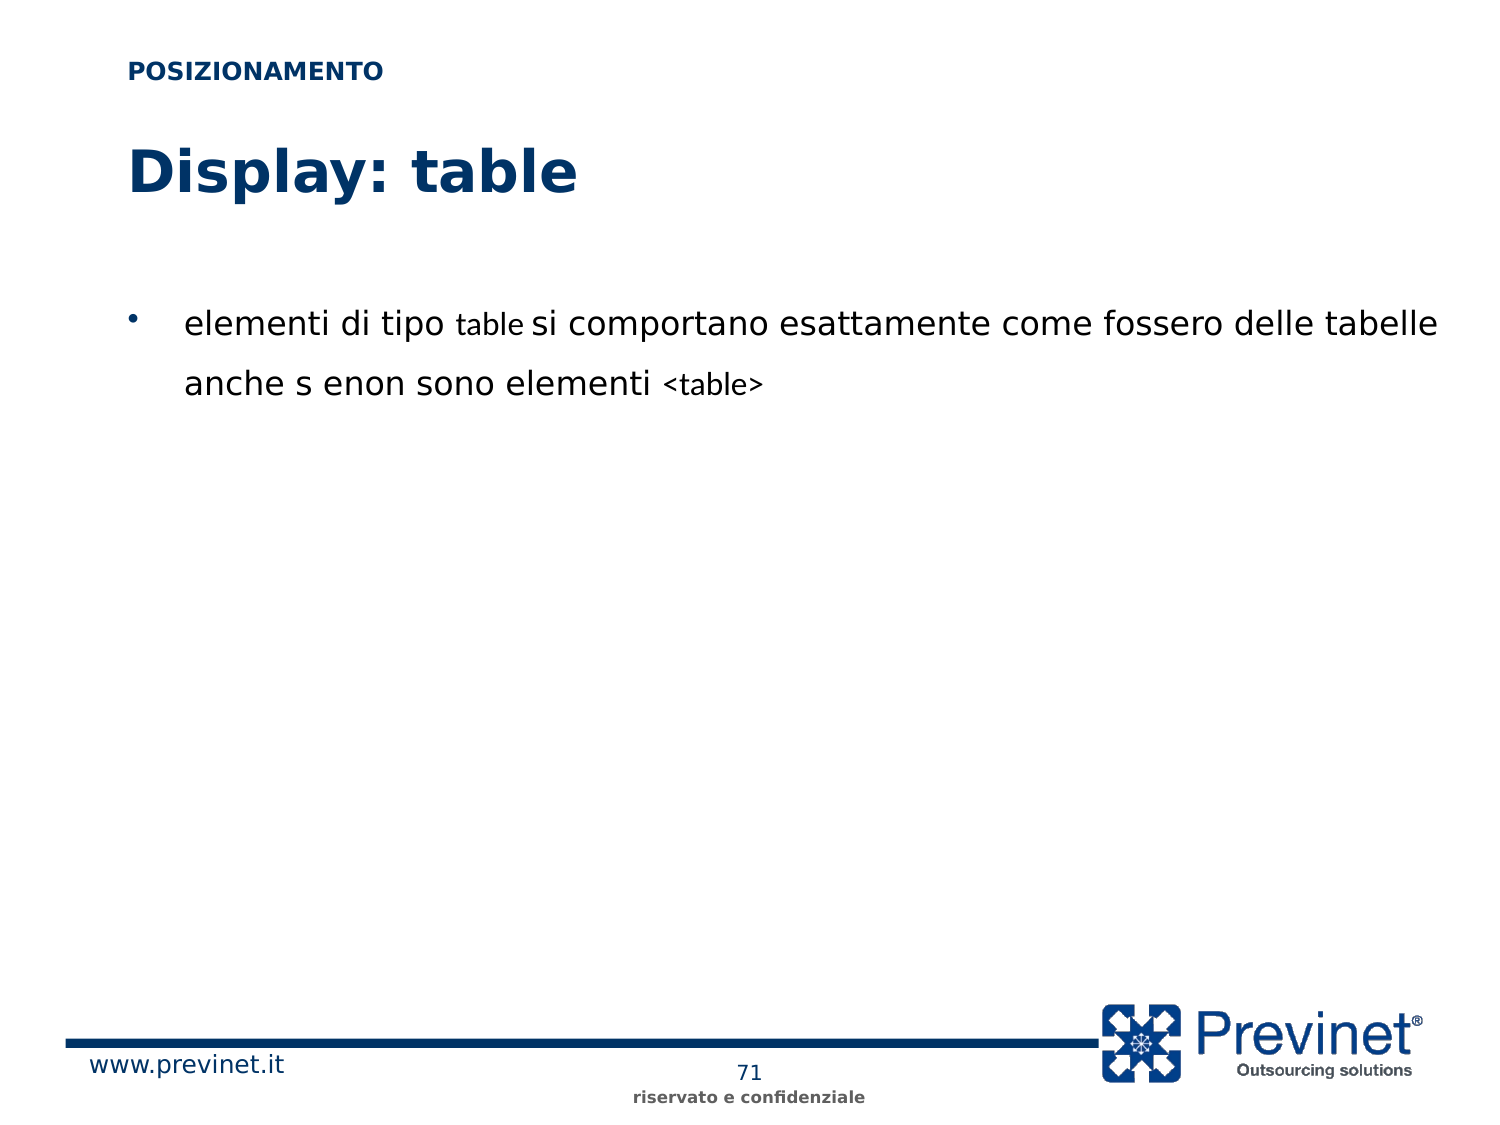

Posizionamento
# Display: table
elementi di tipo table si comportano esattamente come fossero delle tabelle anche s enon sono elementi <table>